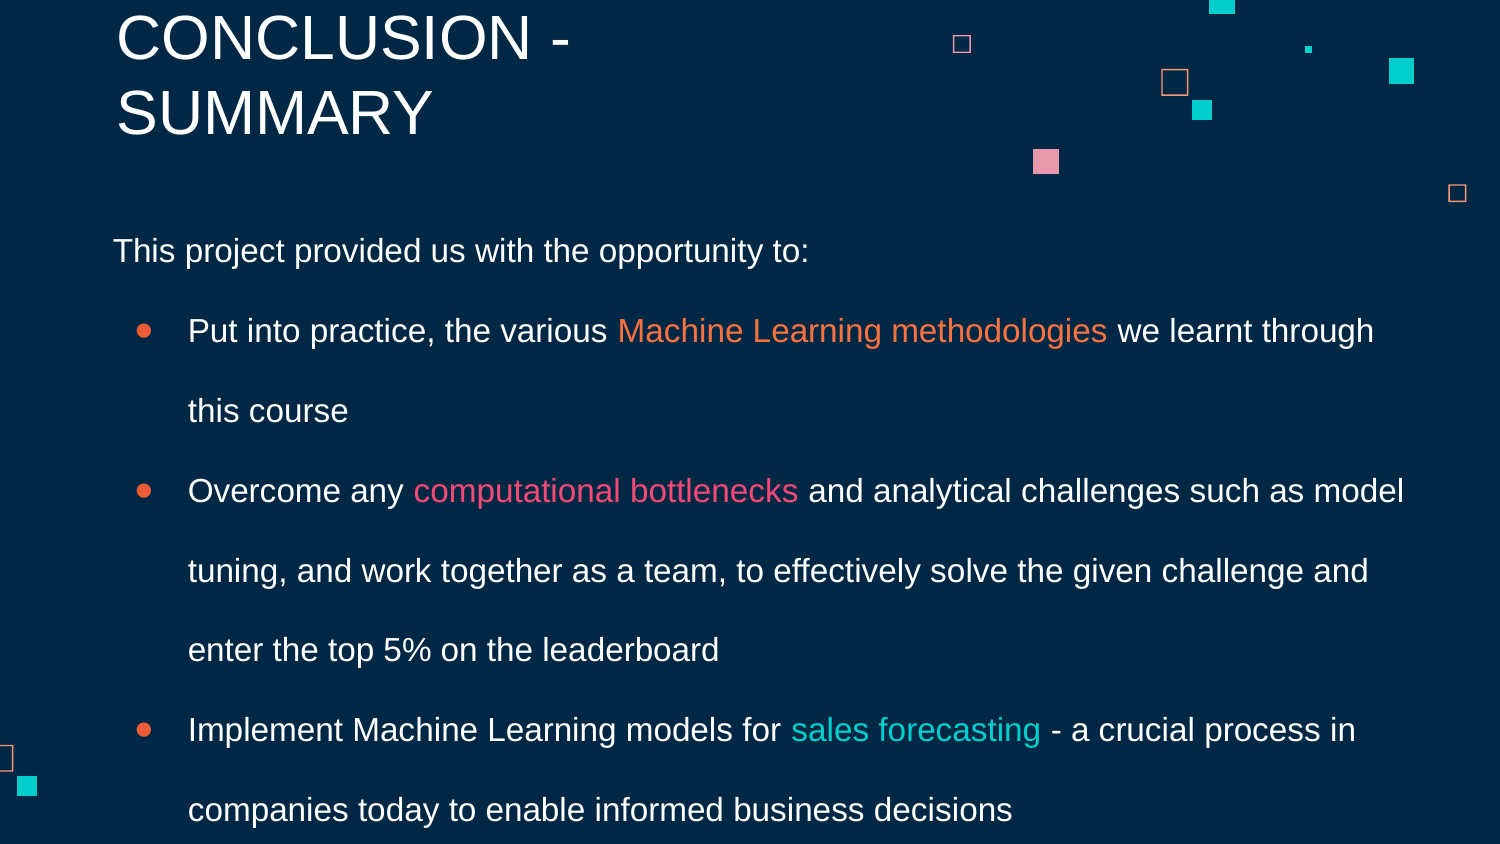

# CONCLUSION - SUMMARY
This project provided us with the opportunity to:
Put into practice, the various Machine Learning methodologies we learnt through this course
Overcome any computational bottlenecks and analytical challenges such as model tuning, and work together as a team, to effectively solve the given challenge and enter the top 5% on the leaderboard
Implement Machine Learning models for sales forecasting - a crucial process in companies today to enable informed business decisions